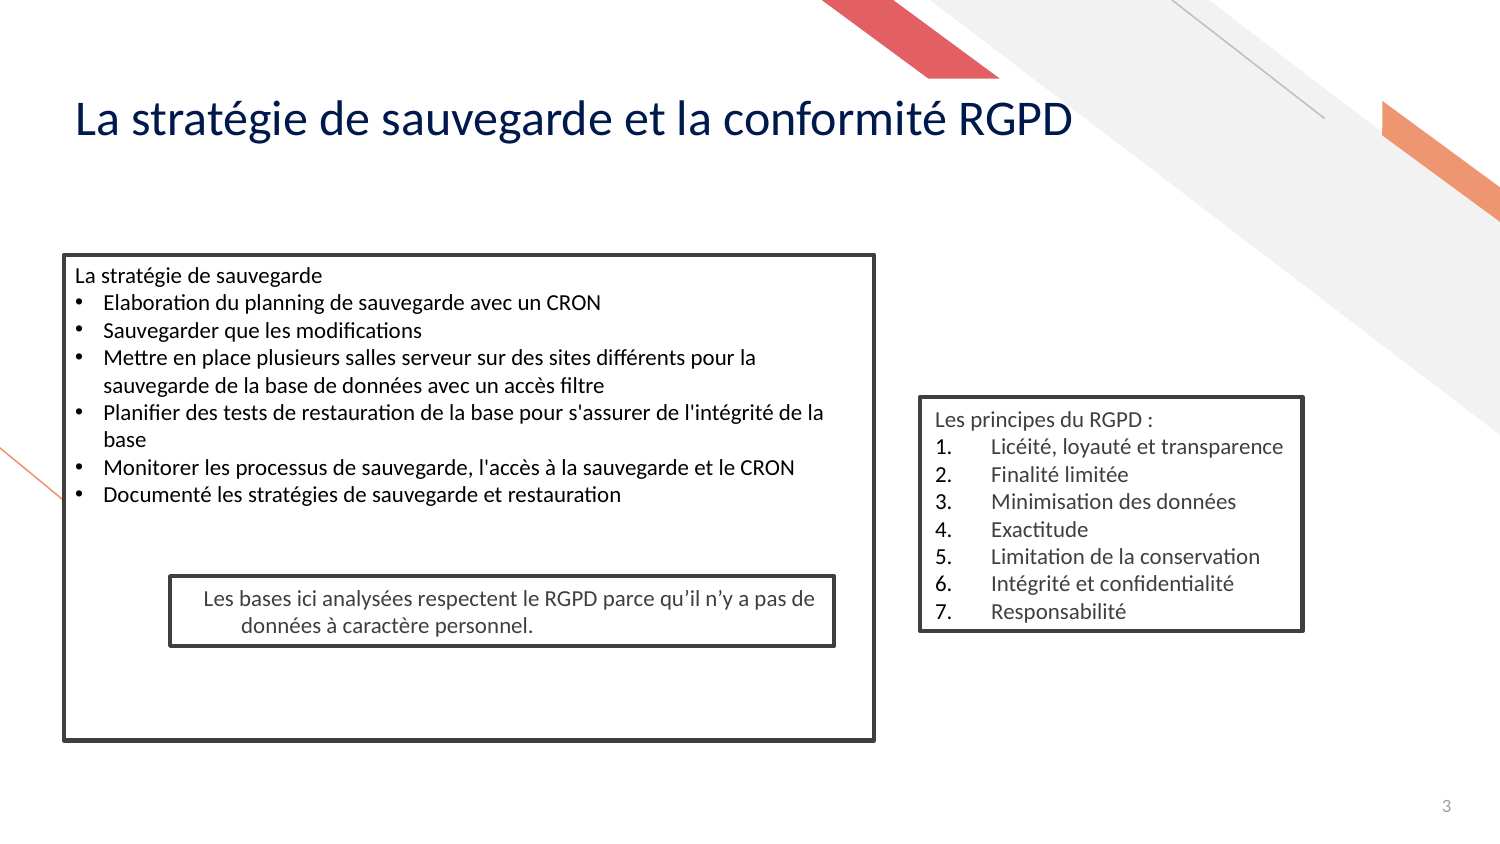

# La stratégie de sauvegarde et la conformité RGPD
La stratégie de sauvegarde
Elaboration du planning de sauvegarde avec un CRON
Sauvegarder que les modifications
Mettre en place plusieurs salles serveur sur des sites différents pour la sauvegarde de la base de données avec un accès filtre
Planifier des tests de restauration de la base pour s'assurer de l'intégrité de la base
Monitorer les processus de sauvegarde, l'accès à la sauvegarde et le CRON
Documenté les stratégies de sauvegarde et restauration
Les principes du RGPD :
Licéité, loyauté et transparence
Finalité limitée
Minimisation des données
Exactitude
Limitation de la conservation
Intégrité et confidentialité
Responsabilité
Les bases ici analysées respectent le RGPD parce qu’il n’y a pas de données à caractère personnel.
3